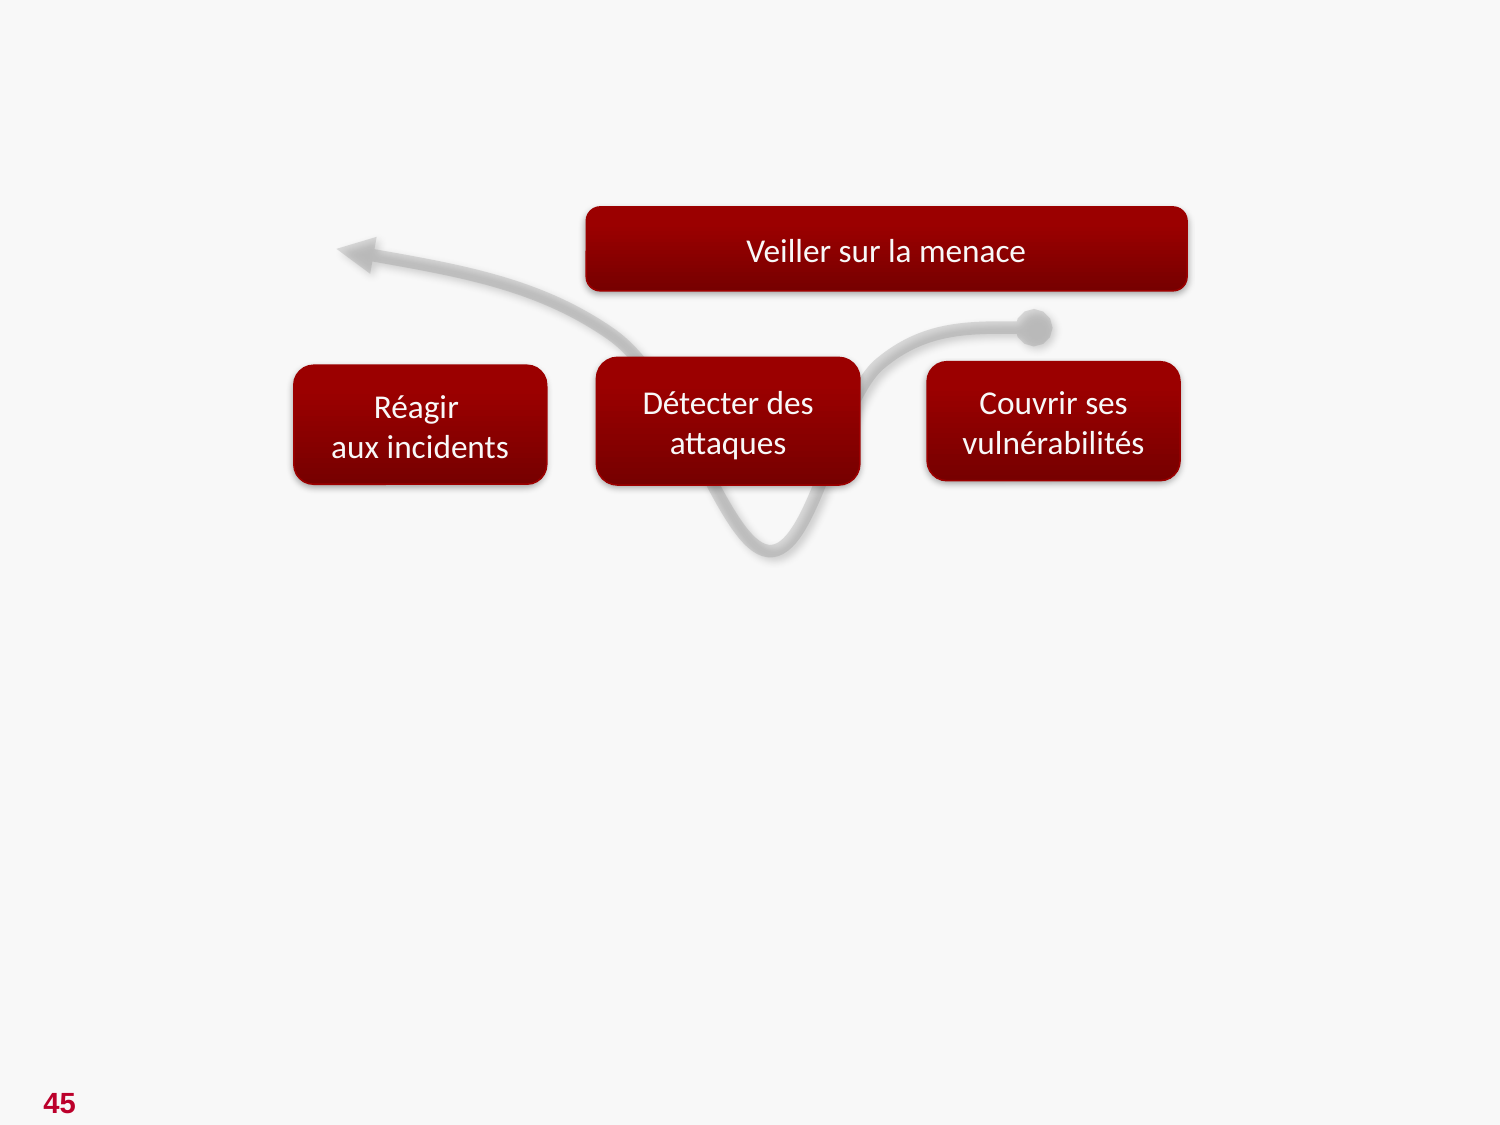

Veiller sur la menace

Détecter des attaques
Couvrir ses vulnérabilités
Réagir
aux incidents